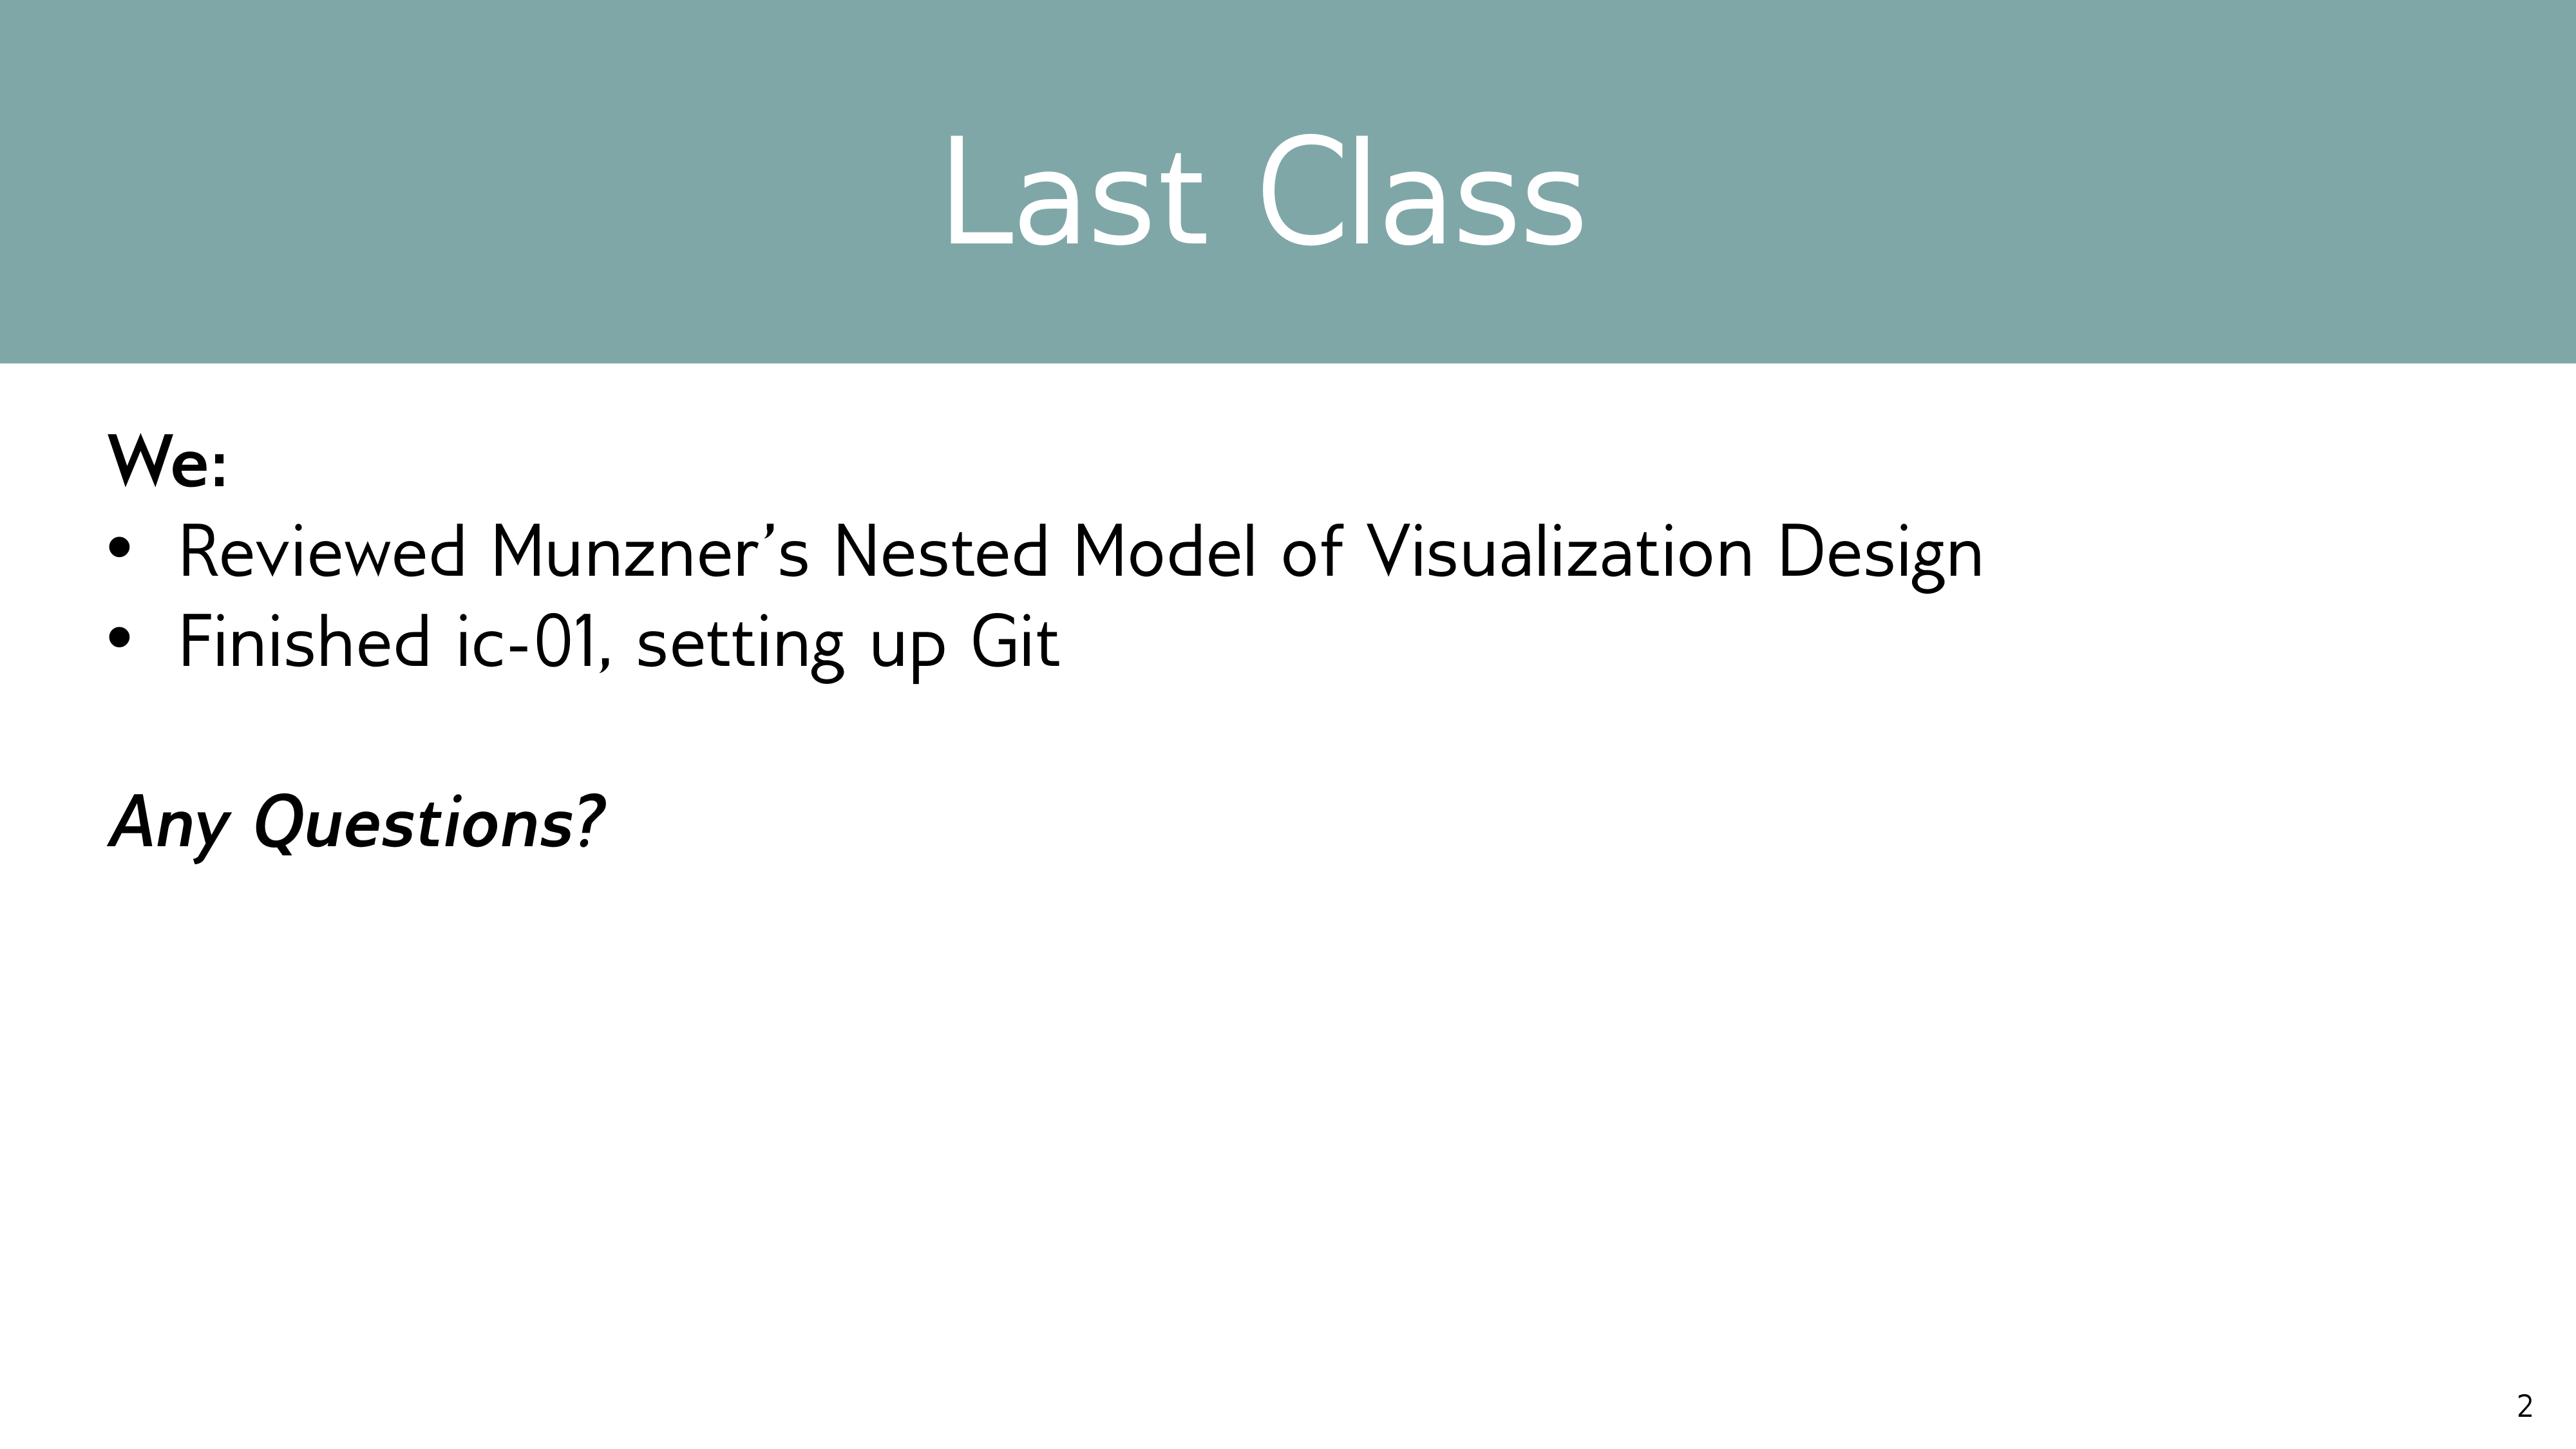

Last Class
We:
Reviewed Munzner’s Nested Model of Visualization Design
Finished ic-01, setting up Git

Any Questions?
2